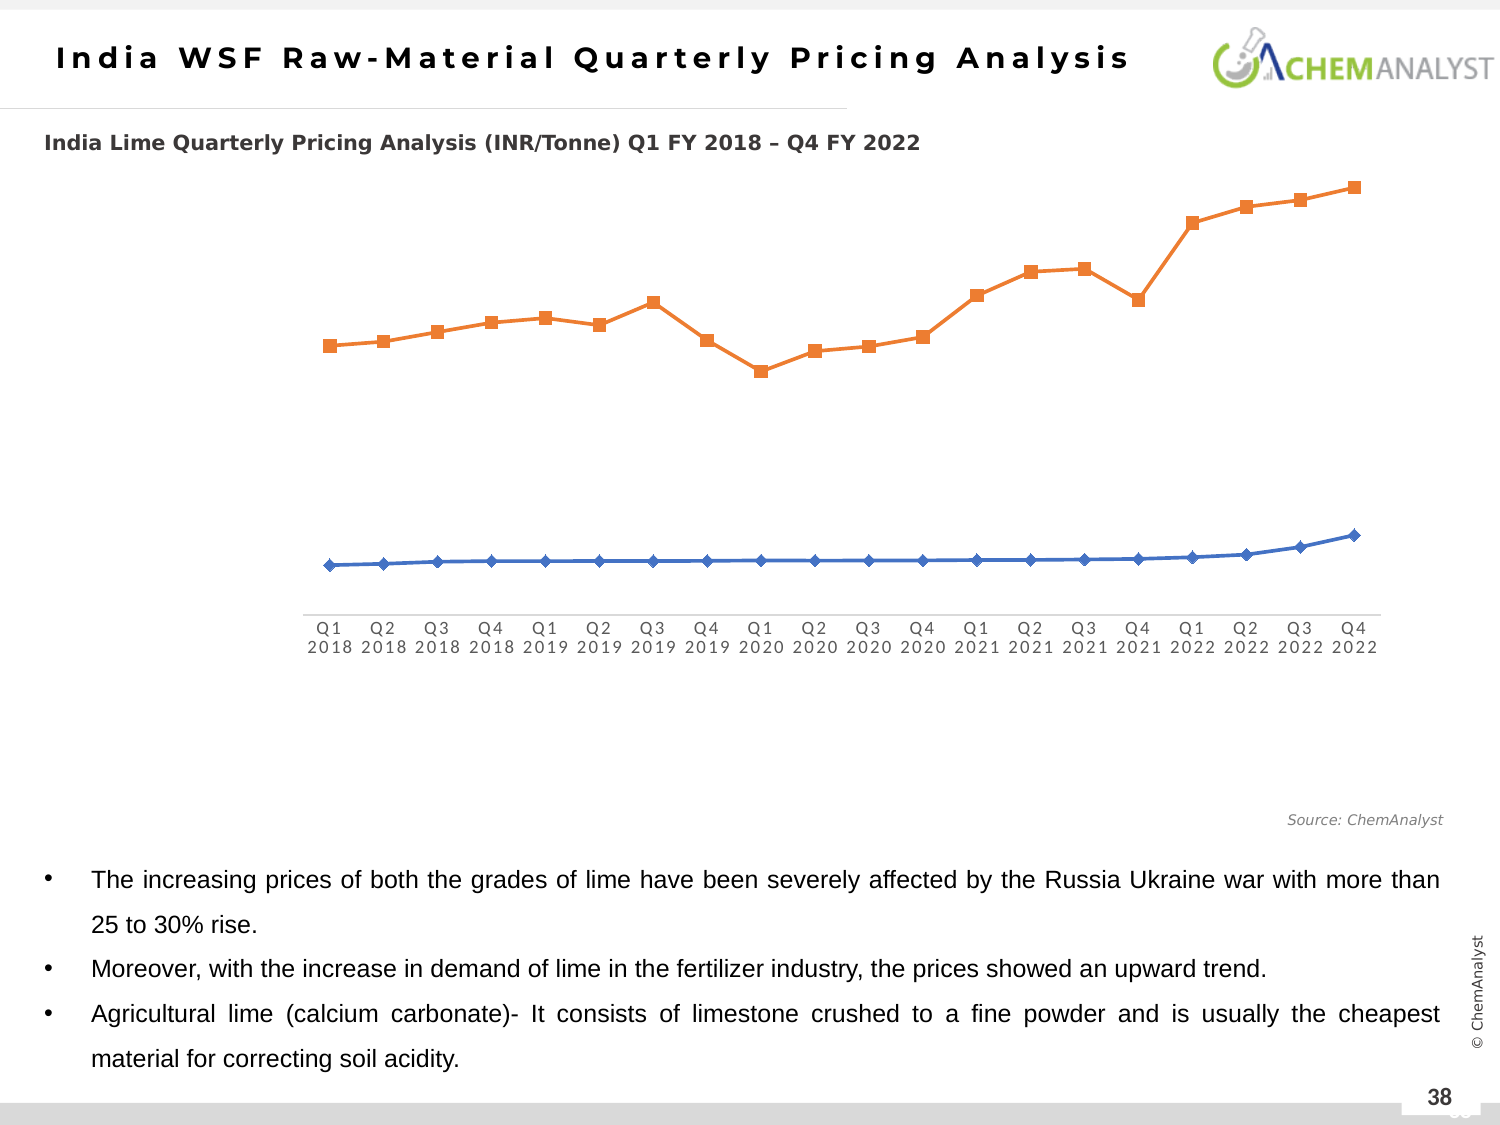

India WSF Raw-Material Quarterly Pricing Analysis
India Lime Quarterly Pricing Analysis (INR/Tonne) Q1 FY 2018 – Q4 FY 2022

### Chart

| Category | Agricultural Grade | Hydrated Grade |
|---|---|---|
| Q1 2018 | 2148.0 | 11650.0 |
| Q2 2018 | 2206.0 | 11830.0 |
| Q3 2018 | 2295.0 | 12245.0 |
| Q4 2018 | 2324.0 | 12650.0 |
| Q1 2019 | 2321.2112 | 12850.0 |
| Q2 2019 | 2326.5499857600003 | 12540.0 |
| Q3 2019 | 2323.7581257770885 | 13530.0 |
| Q4 2019 | 2334.2150373430854 | 11885.0 |
| Q1 2020 | 2351.9550716268927 | 10535.0 |
| Q2 2020 | 2343.9584243833615 | 11415.0 |
| Q3 2020 | 2346.7711744926214 | 11620.0 |
| Q4 2020 | 2351.934071076505 | 12030.0 |
| Q1 2021 | 2368.6328029811484 | 13820.0 |
| Q2 2021 | 2371.475162344726 | 14855.0 |
| Q3 2021 | 2392.106996257125 | 14985.0 |
| Q4 2021 | 2418.8985946152047 | 13640.0 |
| Q1 2022 | 2490.739882875276 | 16970.0 |
| Q2 2022 | 2604.3176215343888 | 17670.0 |
| Q3 2022 | 2931.6803465612616 | 17960.0 |
| Q4 2022 | 3445.3107432787947 | 18500.0 |
Source: ChemAnalyst
The increasing prices of both the grades of lime have been severely affected by the Russia Ukraine war with more than 25 to 30% rise.
Moreover, with the increase in demand of lime in the fertilizer industry, the prices showed an upward trend.
Agricultural lime (calcium carbonate)- It consists of limestone crushed to a fine powder and is usually the cheapest material for correcting soil acidity.
38